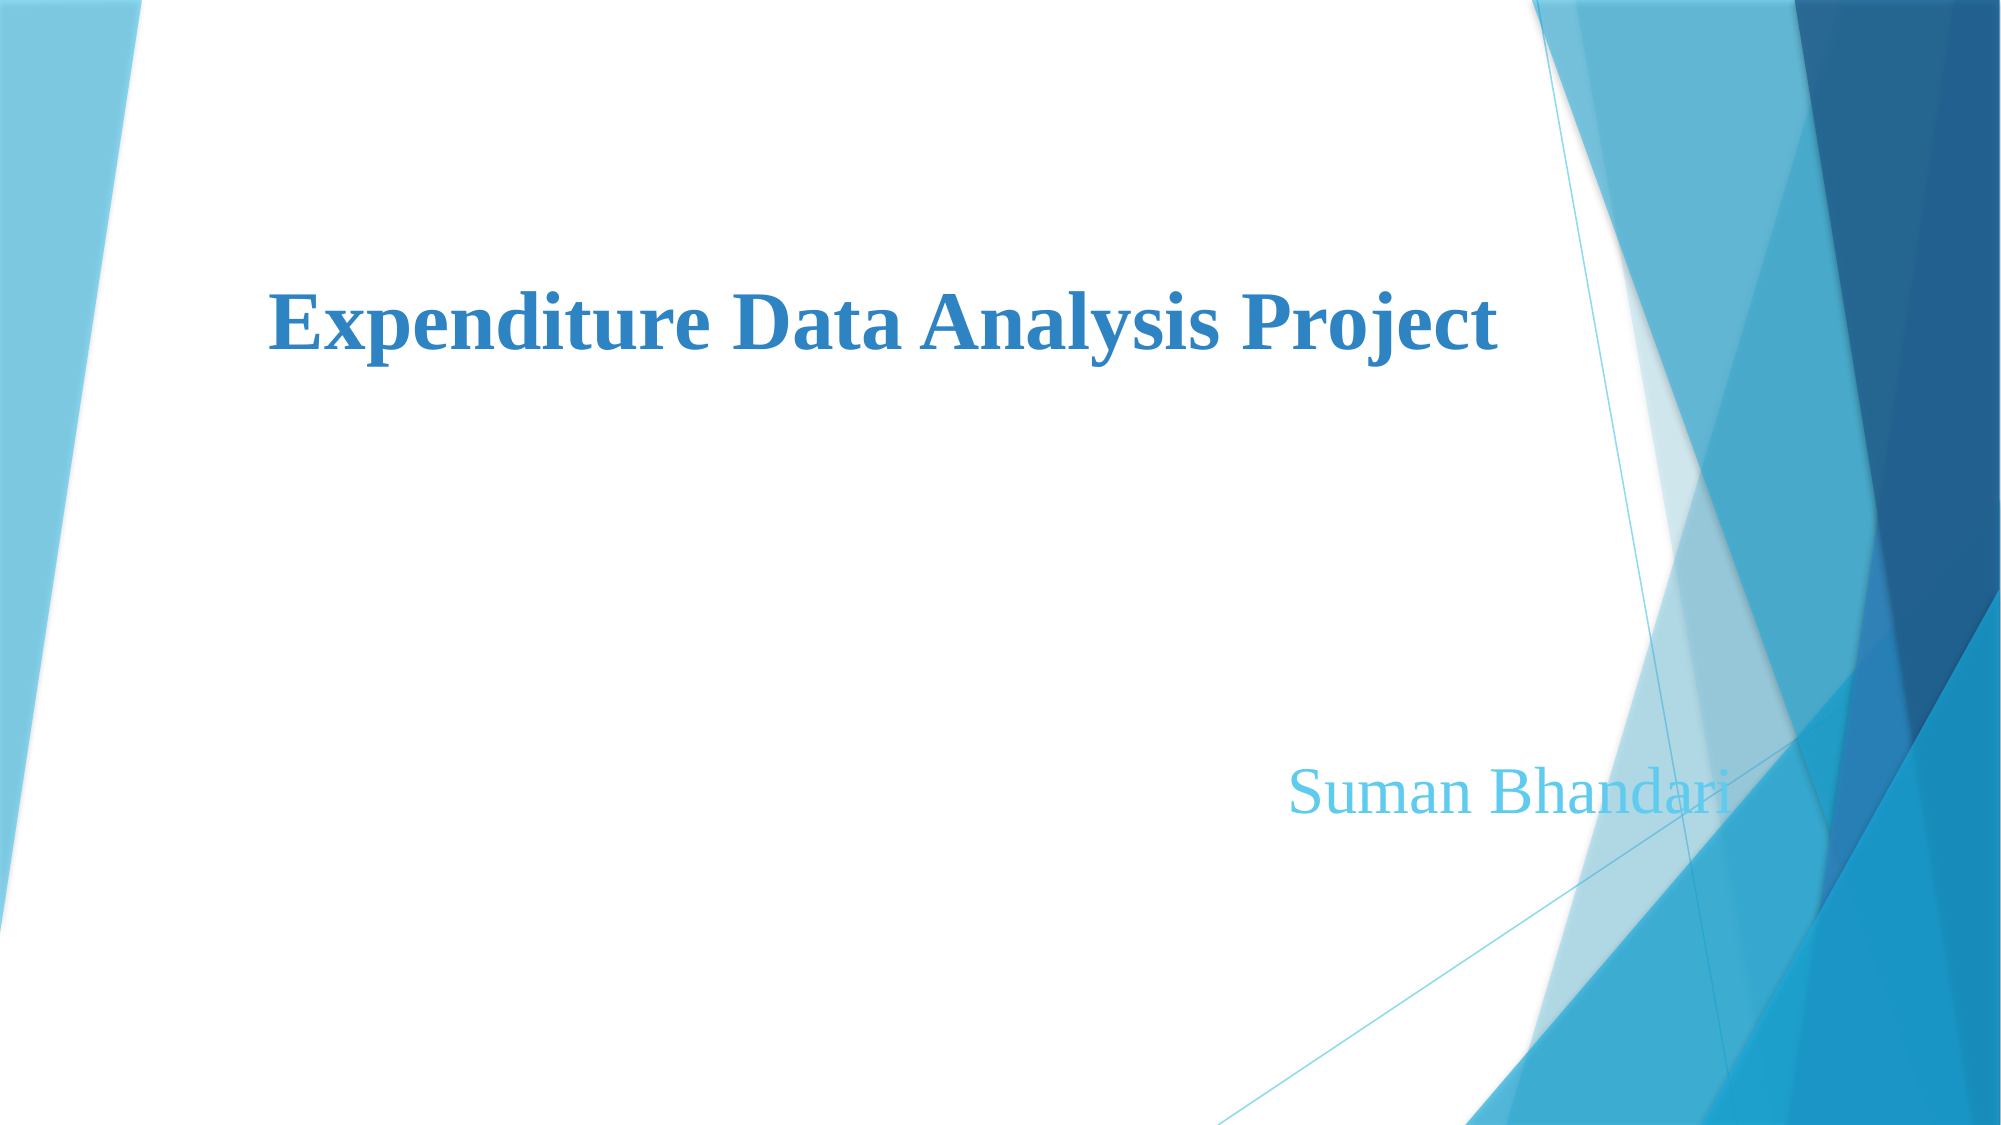

# Expenditure Data Analysis Project
 Suman Bhandari